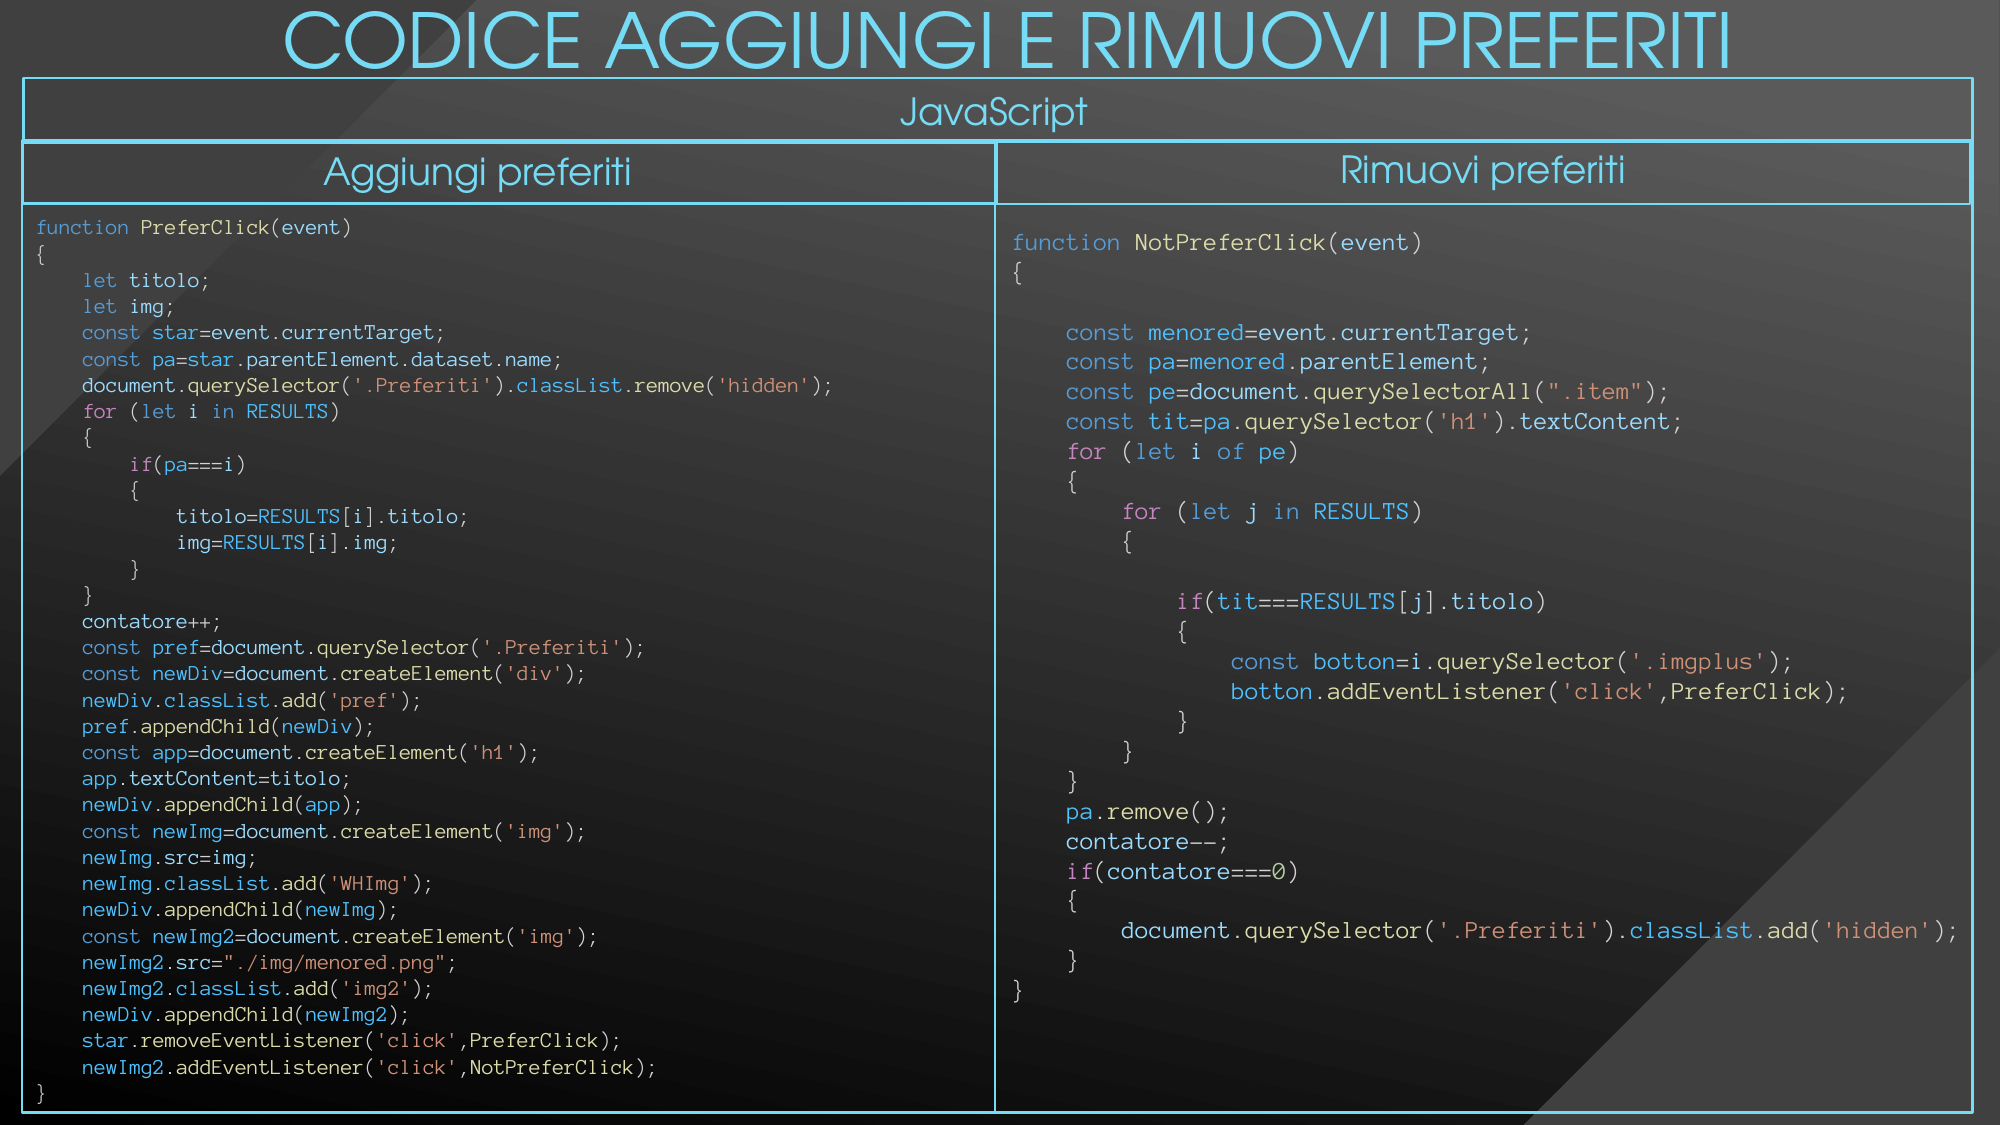

# Codice aggiungi e rimuovi preferiti

JavaScript
Rimuovi preferiti

Aggiungi preferiti

function PreferClick(event)
{
    let titolo;
    let img;
    const star=event.currentTarget;
    const pa=star.parentElement.dataset.name;
    document.querySelector('.Preferiti').classList.remove('hidden');
    for (let i in RESULTS)
    {
        if(pa===i)
        {
            titolo=RESULTS[i].titolo;
            img=RESULTS[i].img;
        }
    }
    contatore++;
    const pref=document.querySelector('.Preferiti');
    const newDiv=document.createElement('div');
    newDiv.classList.add('pref');
    pref.appendChild(newDiv);
    const app=document.createElement('h1');
    app.textContent=titolo;
    newDiv.appendChild(app);
    const newImg=document.createElement('img');
    newImg.src=img;
    newImg.classList.add('WHImg');
    newDiv.appendChild(newImg);
    const newImg2=document.createElement('img');
    newImg2.src="./img/menored.png";
    newImg2.classList.add('img2');
    newDiv.appendChild(newImg2);
    star.removeEventListener('click',PreferClick);
    newImg2.addEventListener('click',NotPreferClick);
}

function NotPreferClick(event)
{
    const menored=event.currentTarget;
    const pa=menored.parentElement;
    const pe=document.querySelectorAll(".item");
    const tit=pa.querySelector('h1').textContent;
    for (let i of pe)
    {
        for (let j in RESULTS)
        {
            if(tit===RESULTS[j].titolo)
            {
                const botton=i.querySelector('.imgplus');
                botton.addEventListener('click',PreferClick);
            }
        }
    }
    pa.remove();
    contatore--;
    if(contatore===0)
    {
        document.querySelector('.Preferiti').classList.add('hidden');
    }
}